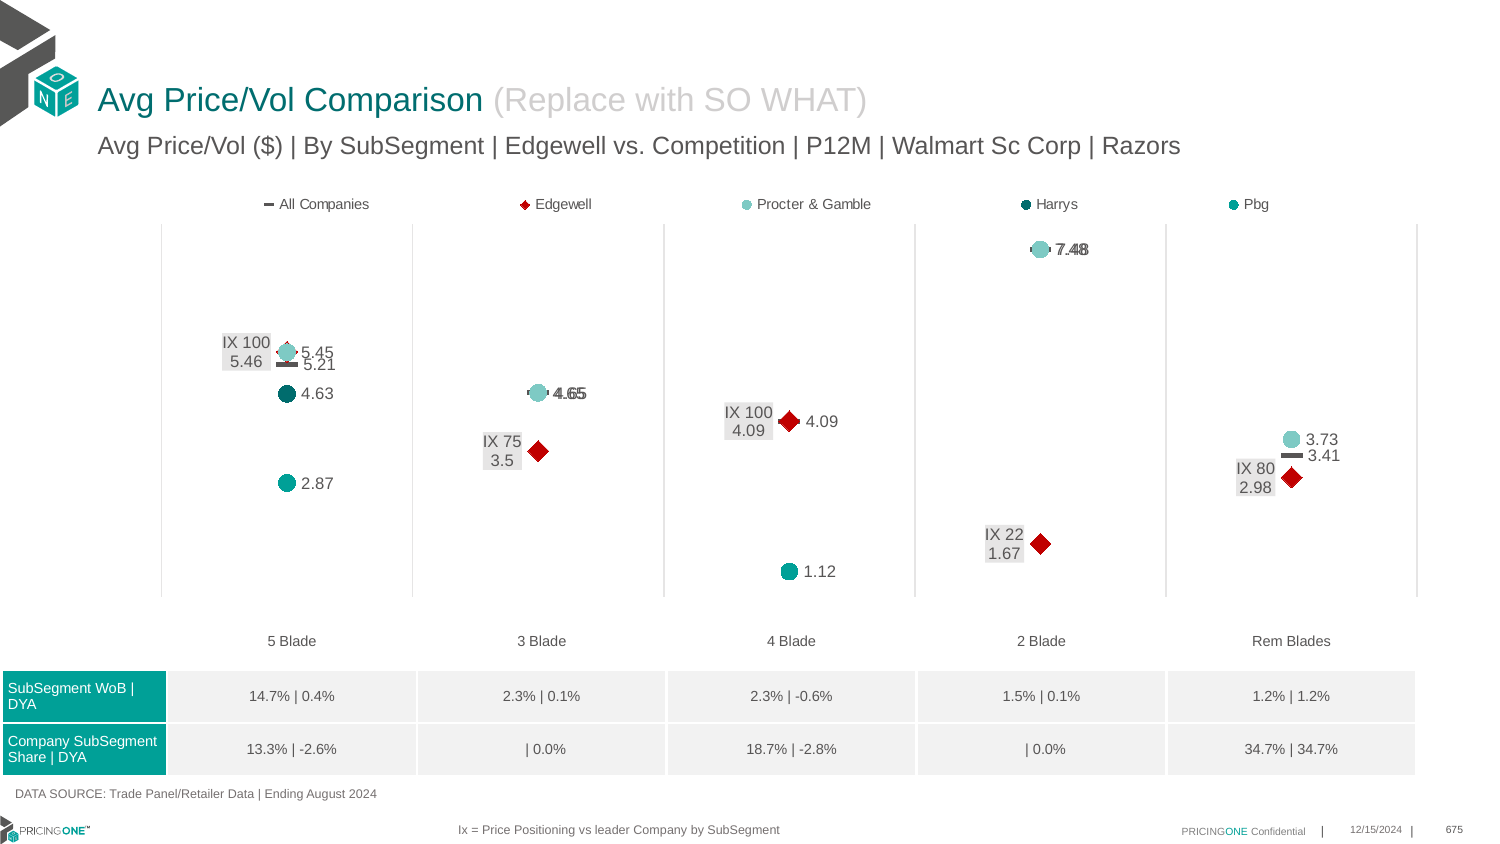

# Avg Price/Vol Comparison (Replace with SO WHAT)
Avg Price/Vol ($) | By SubSegment | Edgewell vs. Competition | P12M | Walmart Sc Corp | Razors

### Chart

| Category | All Companies | Edgewell | Procter & Gamble | Harrys | Pbg |
|---|---|---|---|---|---|
| IX 100 | 5.21 | 5.46 | 5.45 | 4.63 | 2.87 |
| IX 75 | 4.65 | 3.5 | 4.65 | None | None |
| IX 100 | 4.09 | 4.09 | None | None | 1.12 |
| IX 22 | 7.48 | 1.67 | 7.48 | None | None |
| IX 80 | 3.41 | 2.98 | 3.73 | None | None |
|  | 5 Blade | 3 Blade | 4 Blade | 2 Blade | Rem Blades |
| --- | --- | --- | --- | --- | --- |
| SubSegment WoB | DYA | 14.7% | 0.4% | 2.3% | 0.1% | 2.3% | -0.6% | 1.5% | 0.1% | 1.2% | 1.2% |
| Company SubSegment Share | DYA | 13.3% | -2.6% | | 0.0% | 18.7% | -2.8% | | 0.0% | 34.7% | 34.7% |
DATA SOURCE: Trade Panel/Retailer Data | Ending August 2024
Ix = Price Positioning vs leader Company by SubSegment
12/15/2024
675